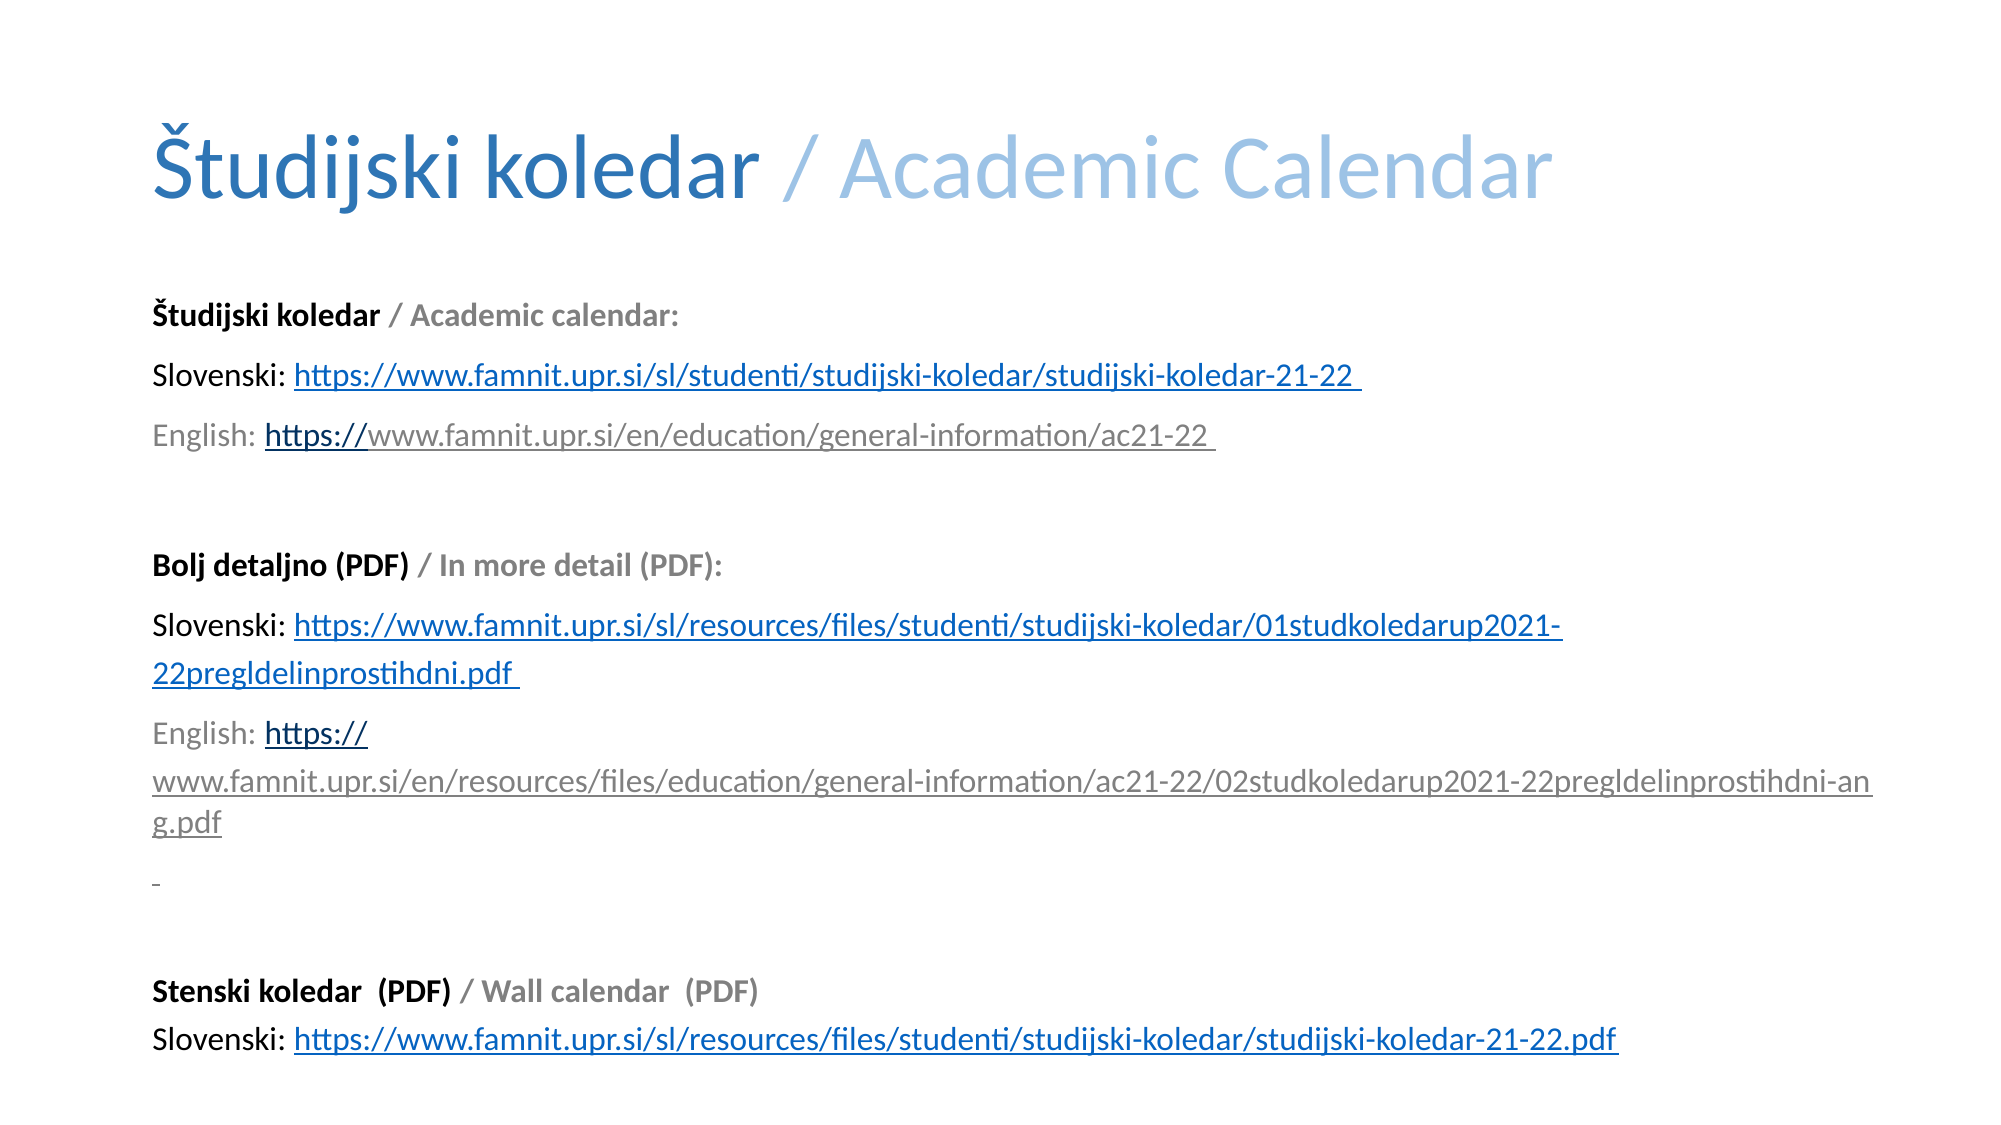

# Študijski koledar / Academic Calendar
Študijski koledar / Academic calendar:
Slovenski: https://www.famnit.upr.si/sl/studenti/studijski-koledar/studijski-koledar-21-22
English: https://www.famnit.upr.si/en/education/general-information/ac21-22

Bolj detaljno (PDF) / In more detail (PDF):
Slovenski: https://www.famnit.upr.si/sl/resources/files/studenti/studijski-koledar/01studkoledarup2021-22pregldelinprostihdni.pdf
English: https://www.famnit.upr.si/en/resources/files/education/general-information/ac21-22/02studkoledarup2021-22pregldelinprostihdni-ang.pdf

Stenski koledar  (PDF) / Wall calendar  (PDF)
Slovenski: https://www.famnit.upr.si/sl/resources/files/studenti/studijski-koledar/studijski-koledar-21-22.pdf